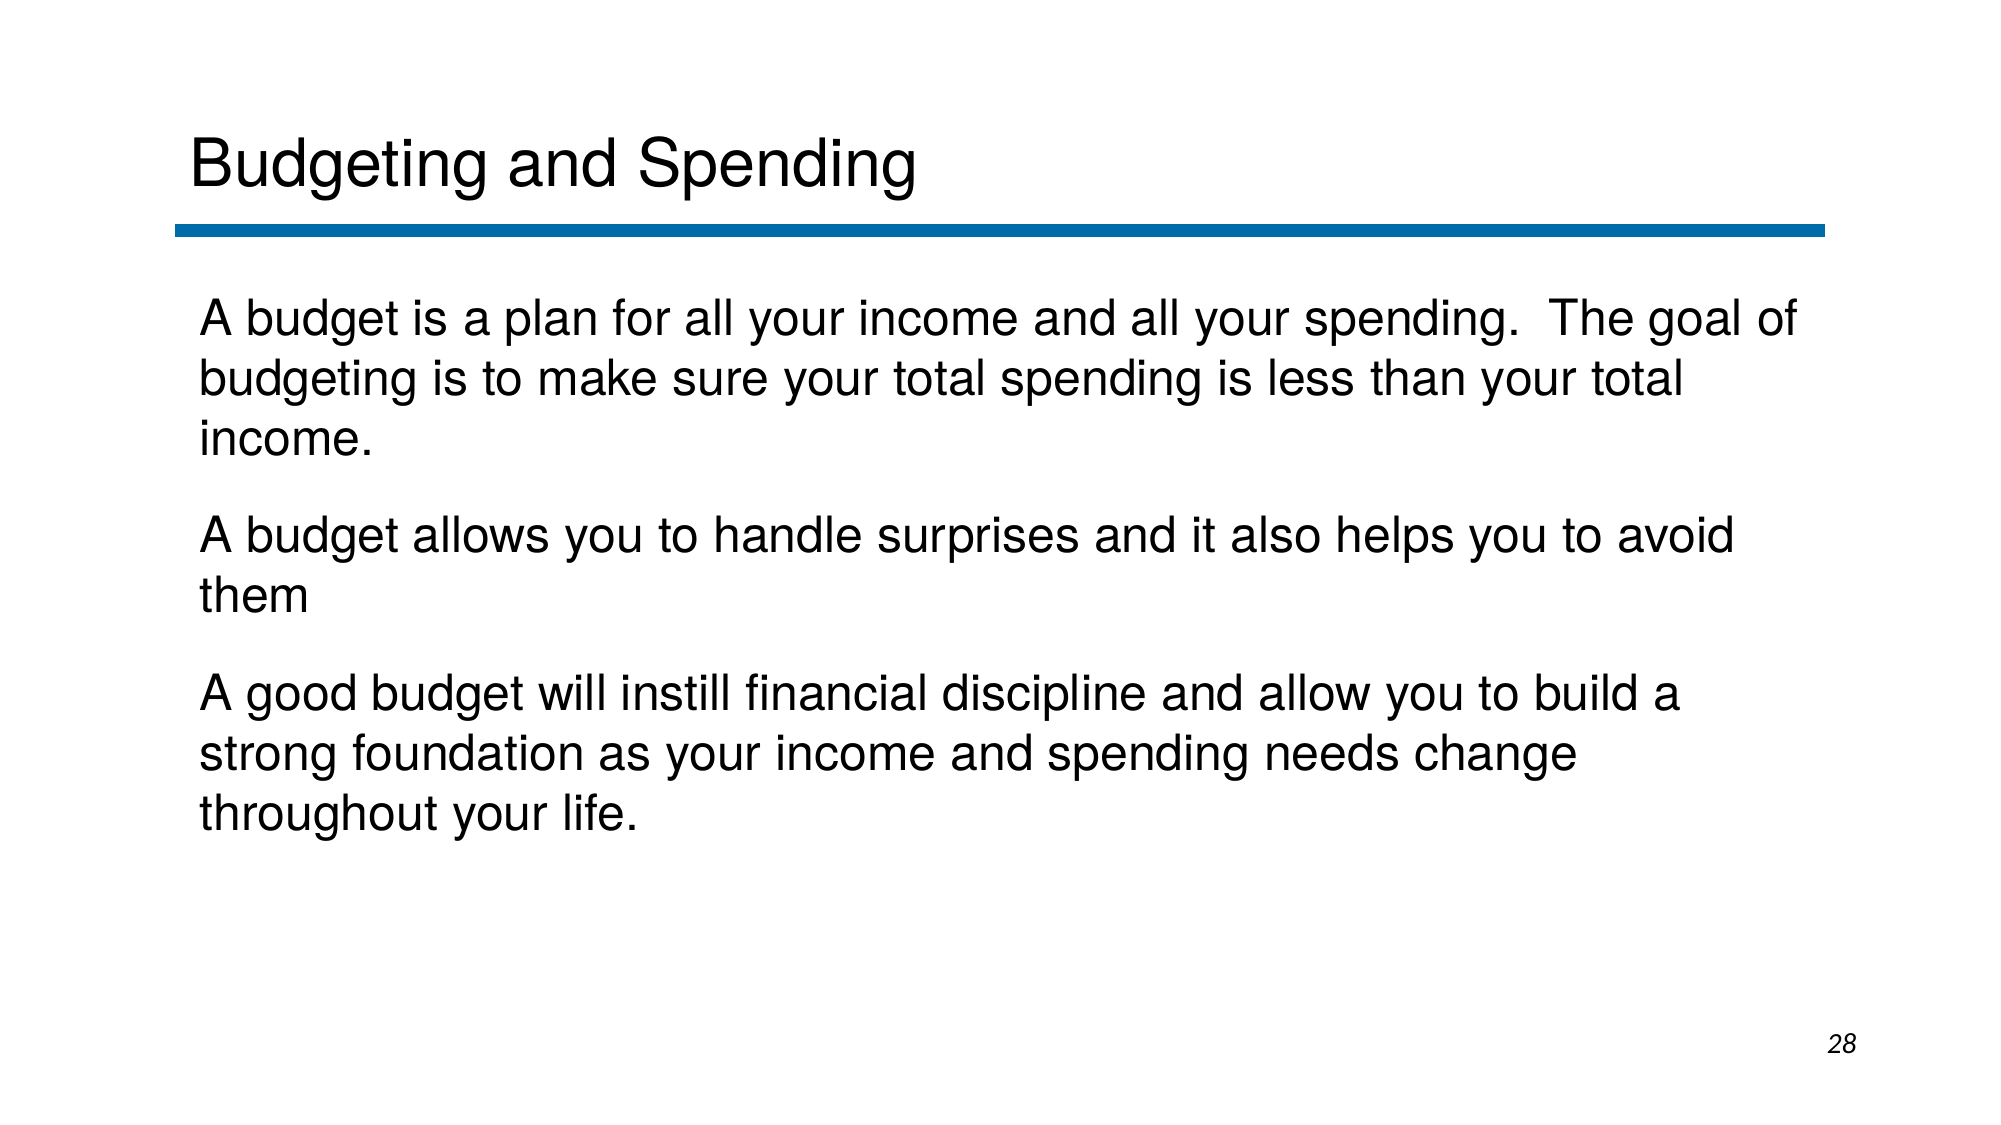

Budgeting and Spending
A budget is a plan for all your income and all your spending.  The goal of budgeting is to make sure your total spending is less than your total income.
A budget allows you to handle surprises and it also helps you to avoid them
A good budget will instill financial discipline and allow you to build a strong foundation as your income and spending needs change throughout your life.